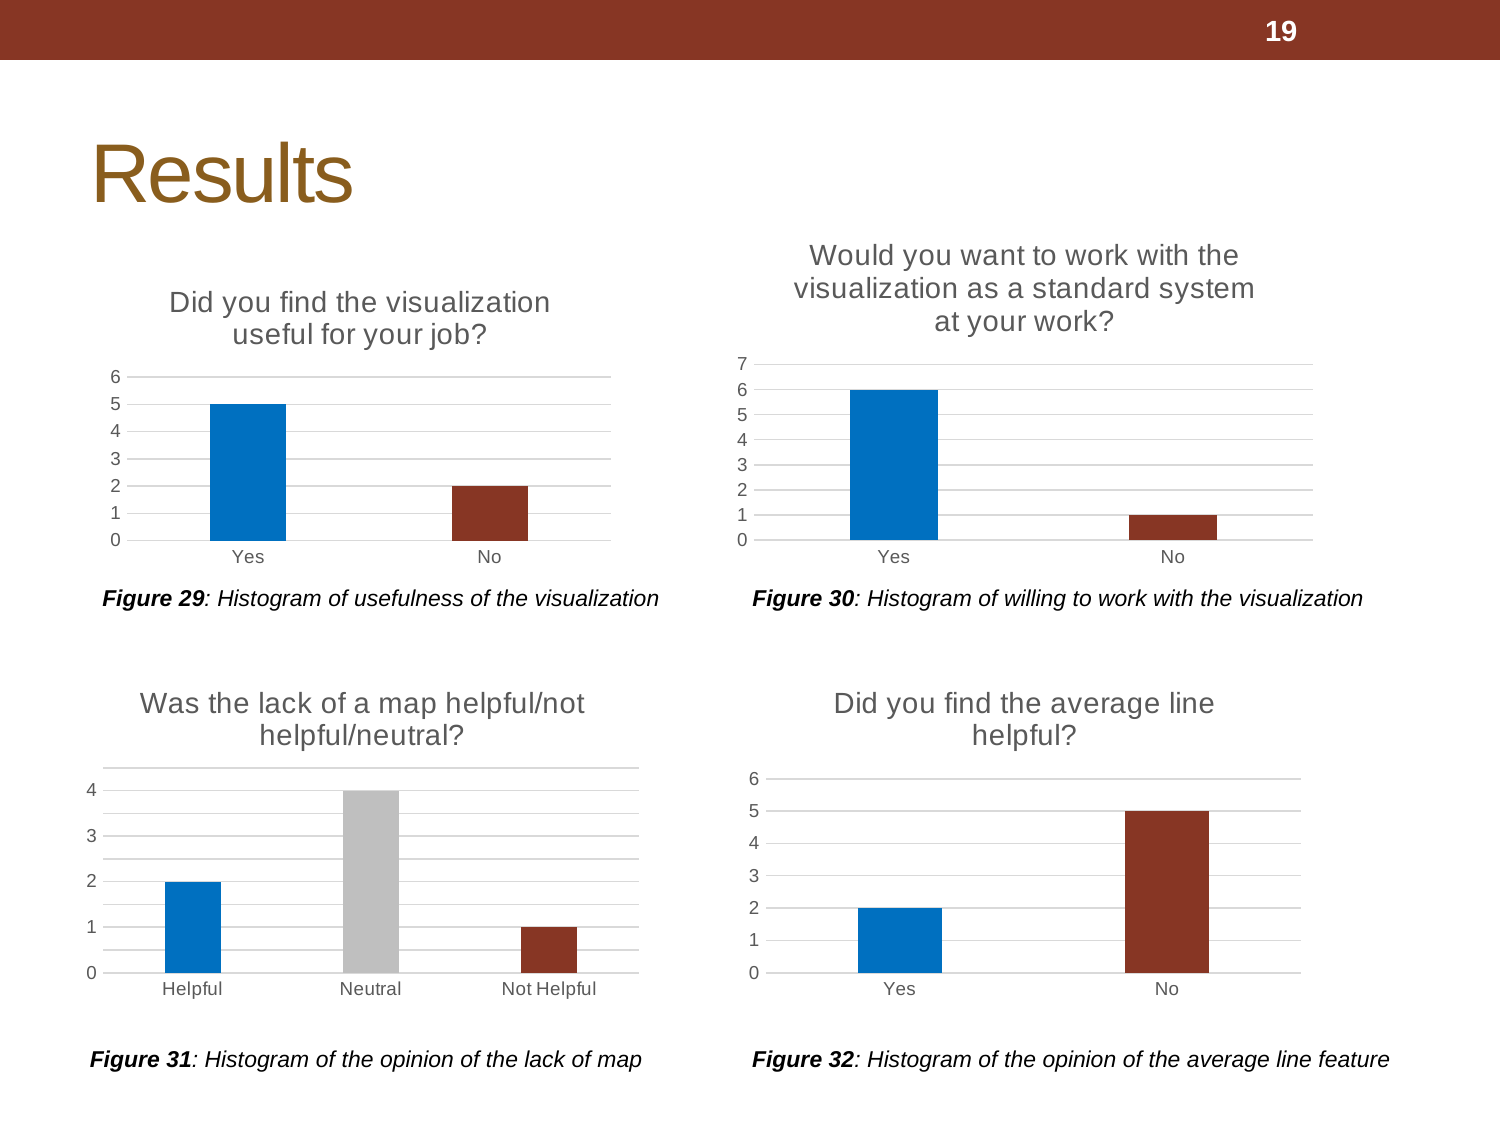

19
# Results

### Chart:

| Category | Would you want to work with the visualization as a standard system at your work? |
|---|---|
| Yes | 6.0 |
| No | 1.0 |

### Chart: Did you find the visualization useful for your job?

| Category | Did you find the visualization useful for your job? |
|---|---|
| Yes | 5.0 |
| No | 2.0 |
Figure 29: Histogram of usefulness of the visualization
Figure 30: Histogram of willing to work with the visualization

### Chart:

| Category | Was the lack of a map helpful/not helpful/neutral? |
|---|---|
| Helpful | 2.0 |
| Neutral | 4.0 |
| Not Helpful | 1.0 |

### Chart:

| Category | Did you find the average line helpful? |
|---|---|
| Yes | 2.0 |
| No | 5.0 |
Figure 31: Histogram of the opinion of the lack of map
Figure 32: Histogram of the opinion of the average line feature